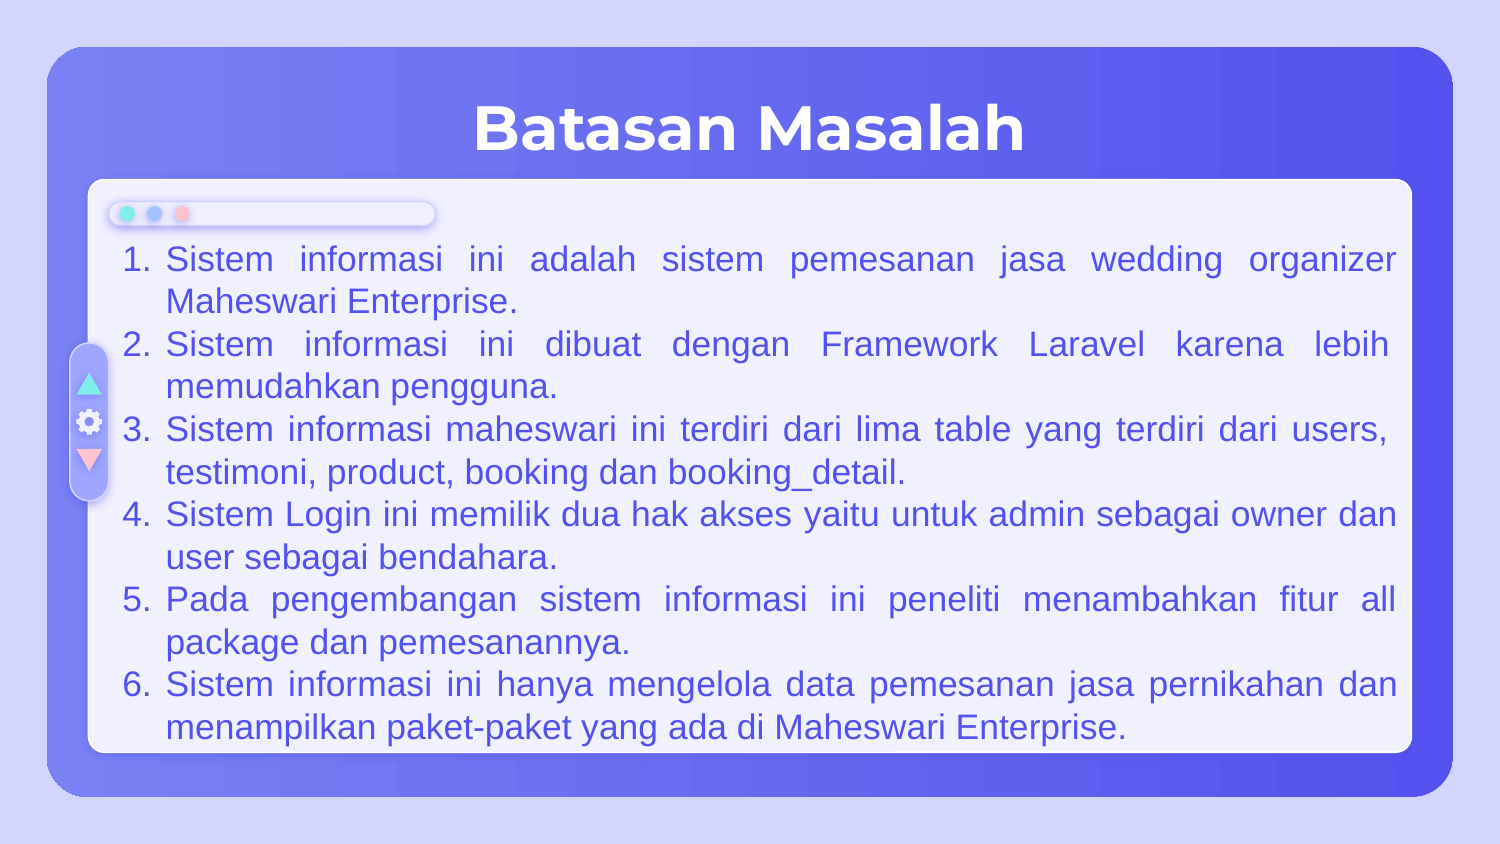

# Batasan Masalah
Sistem informasi ini adalah sistem pemesanan jasa wedding organizer Maheswari Enterprise.
Sistem informasi ini dibuat dengan Framework Laravel karena lebih memudahkan pengguna.
Sistem informasi maheswari ini terdiri dari lima table yang terdiri dari users, testimoni, product, booking dan booking_detail.
Sistem Login ini memilik dua hak akses yaitu untuk admin sebagai owner dan user sebagai bendahara.
Pada pengembangan sistem informasi ini peneliti menambahkan fitur all package dan pemesanannya.
Sistem informasi ini hanya mengelola data pemesanan jasa pernikahan dan menampilkan paket-paket yang ada di Maheswari Enterprise.